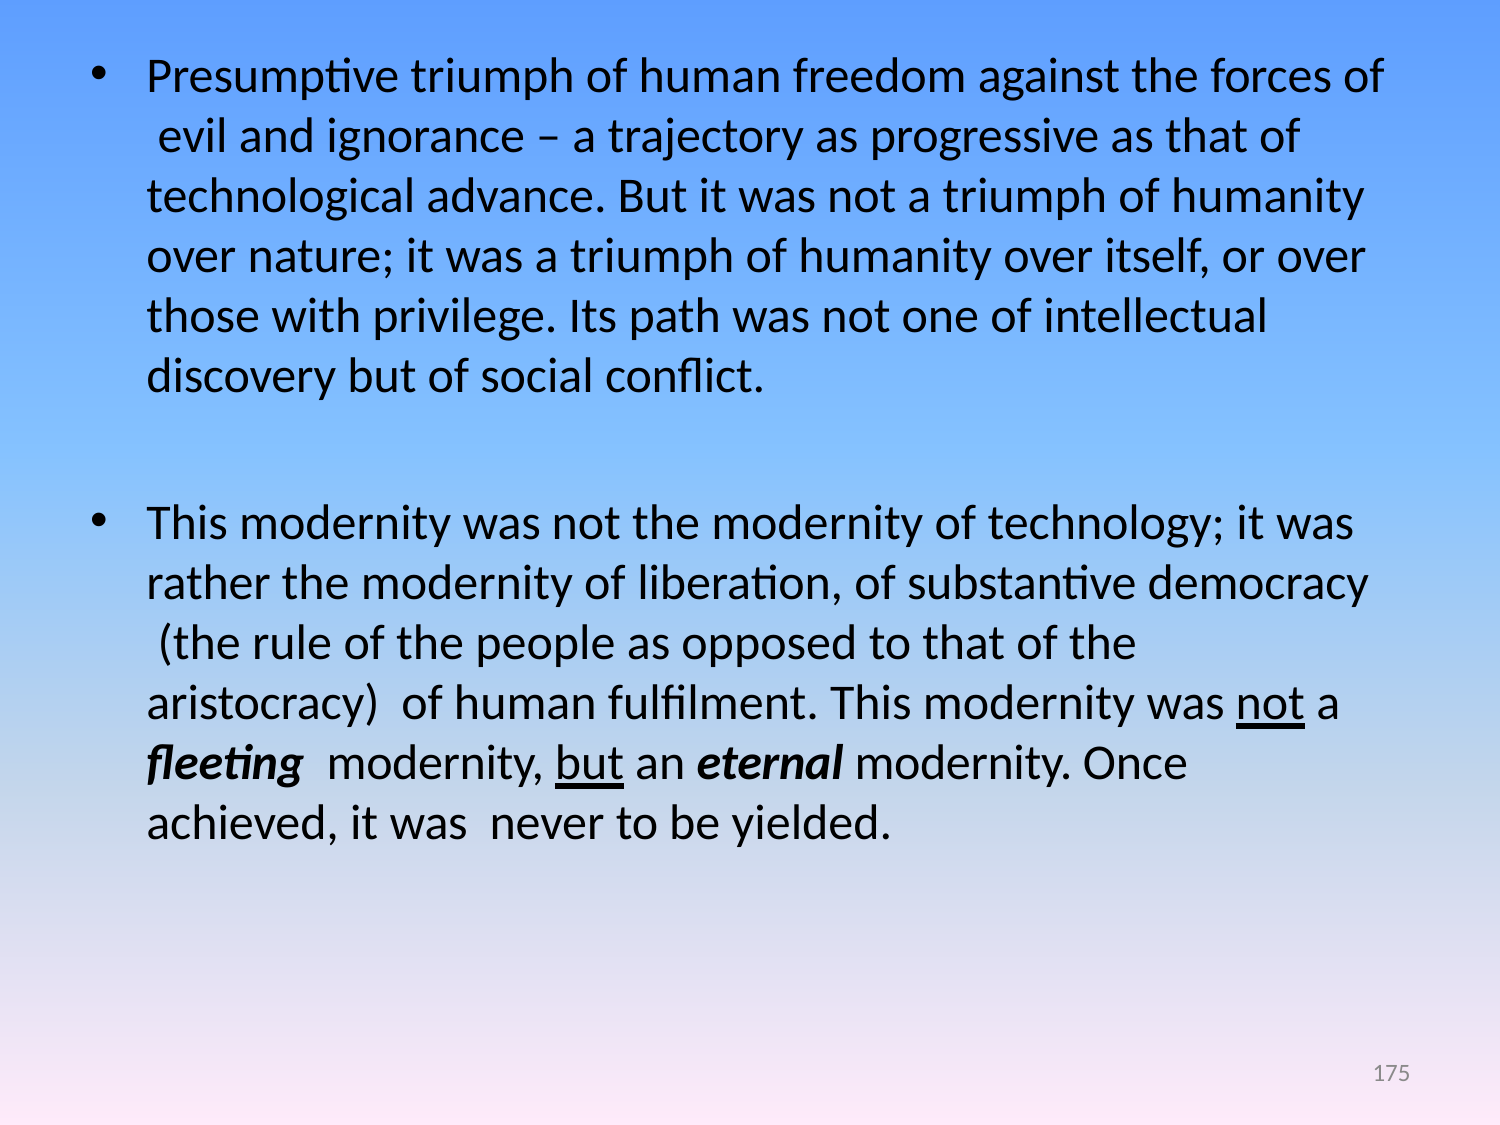

Presumptive triumph of human freedom against the forces of  evil and ignorance – a trajectory as progressive as that of  technological advance. But it was not a triumph of humanity  over nature; it was a triumph of humanity over itself, or over  those with privilege. Its path was not one of intellectual  discovery but of social conflict.

This modernity was not the modernity of technology; it was  rather the modernity of liberation, of substantive democracy  (the rule of the people as opposed to that of the aristocracy)  of human fulfilment. This modernity was not a fleeting  modernity, but an eternal modernity. Once achieved, it was  never to be yielded.
175